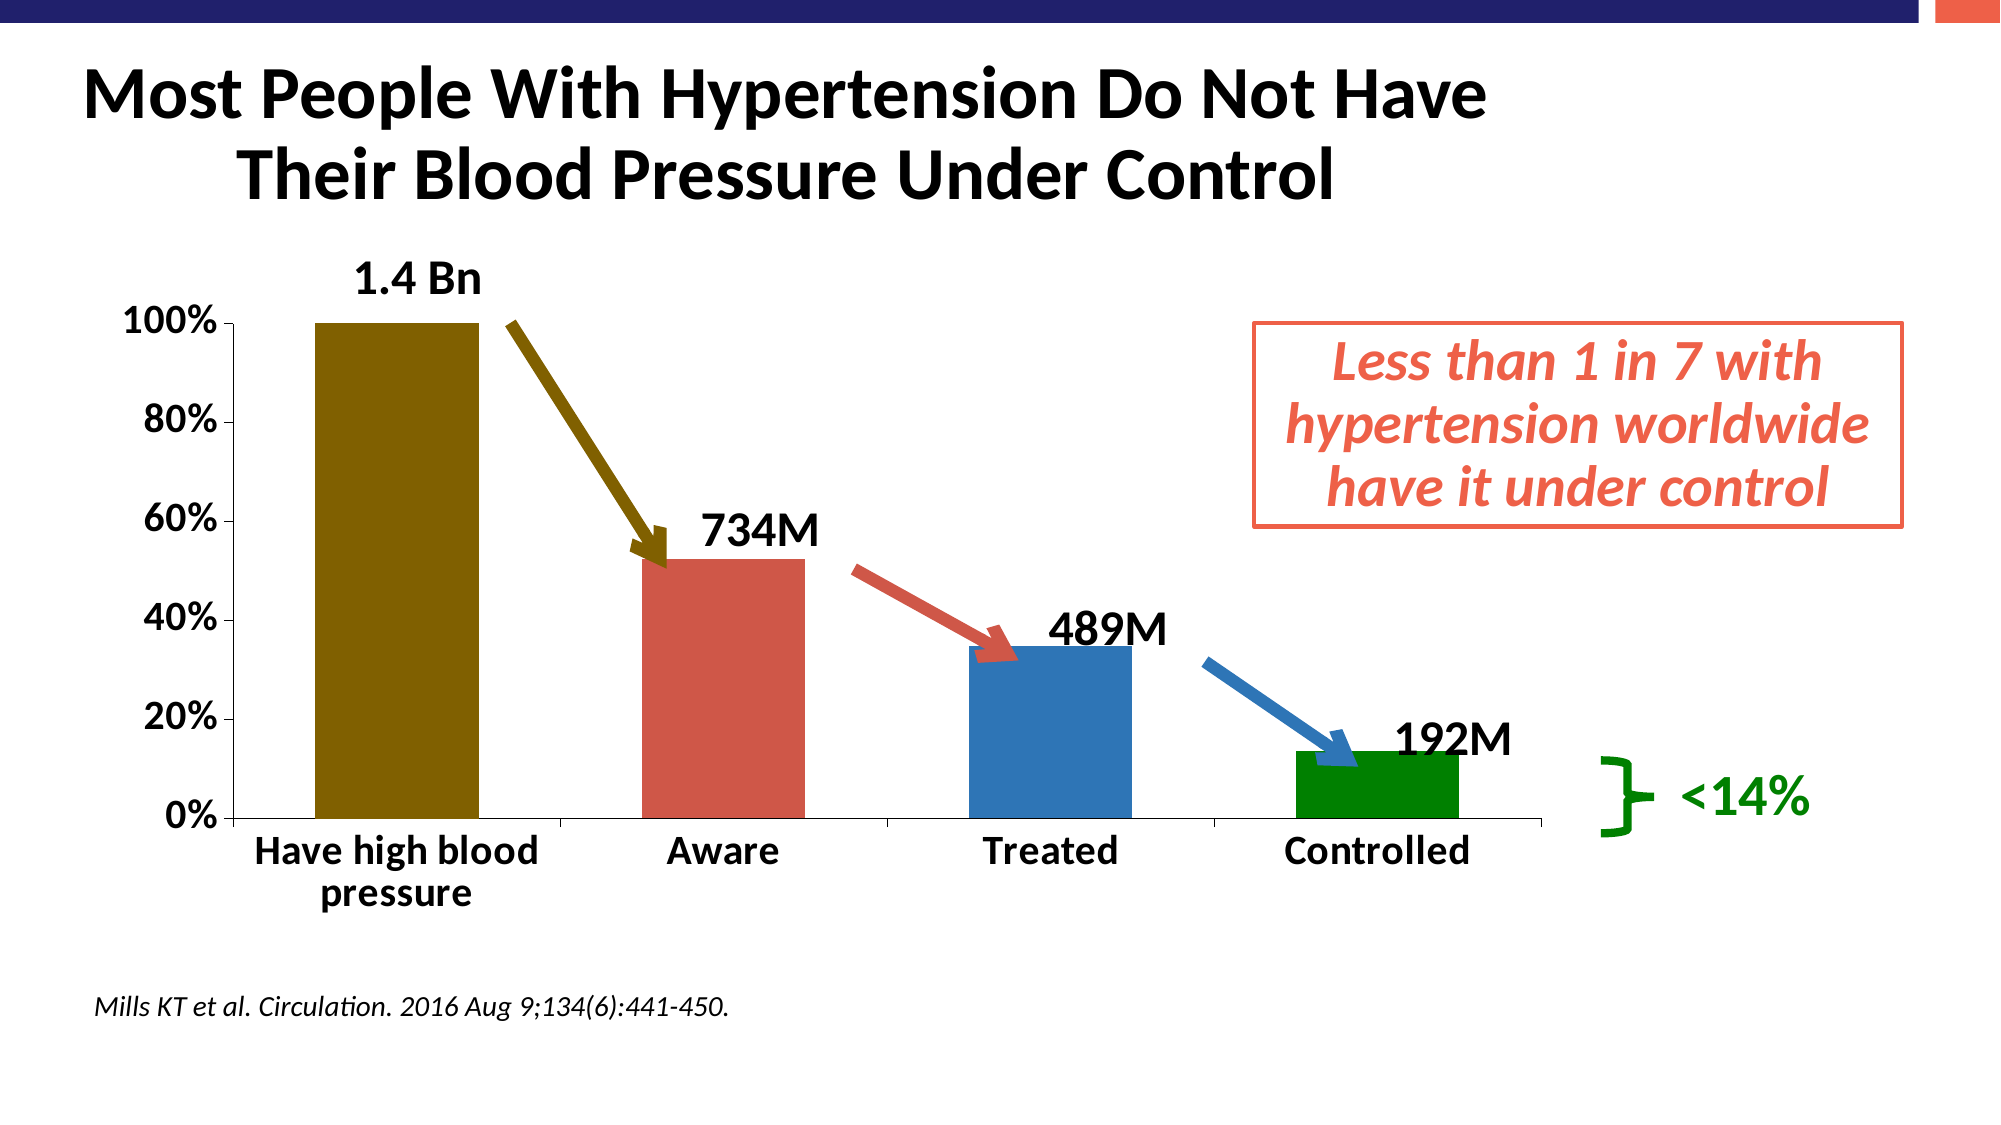

# Most People With Hypertension Do Not Have Their Blood Pressure Under Control
1.4 Bn

### Chart

| Category | Series 1 |
|---|---|
| Have high blood pressure | 1.0 |
| Aware | 0.524 |
| Treated | 0.349 |
| Controlled | 0.137 |
Less than 1 in 7 with hypertension worldwide have it under control
734M
489M
192M
<14%

Mills KT et al. Circulation. 2016 Aug 9;134(6):441-450.